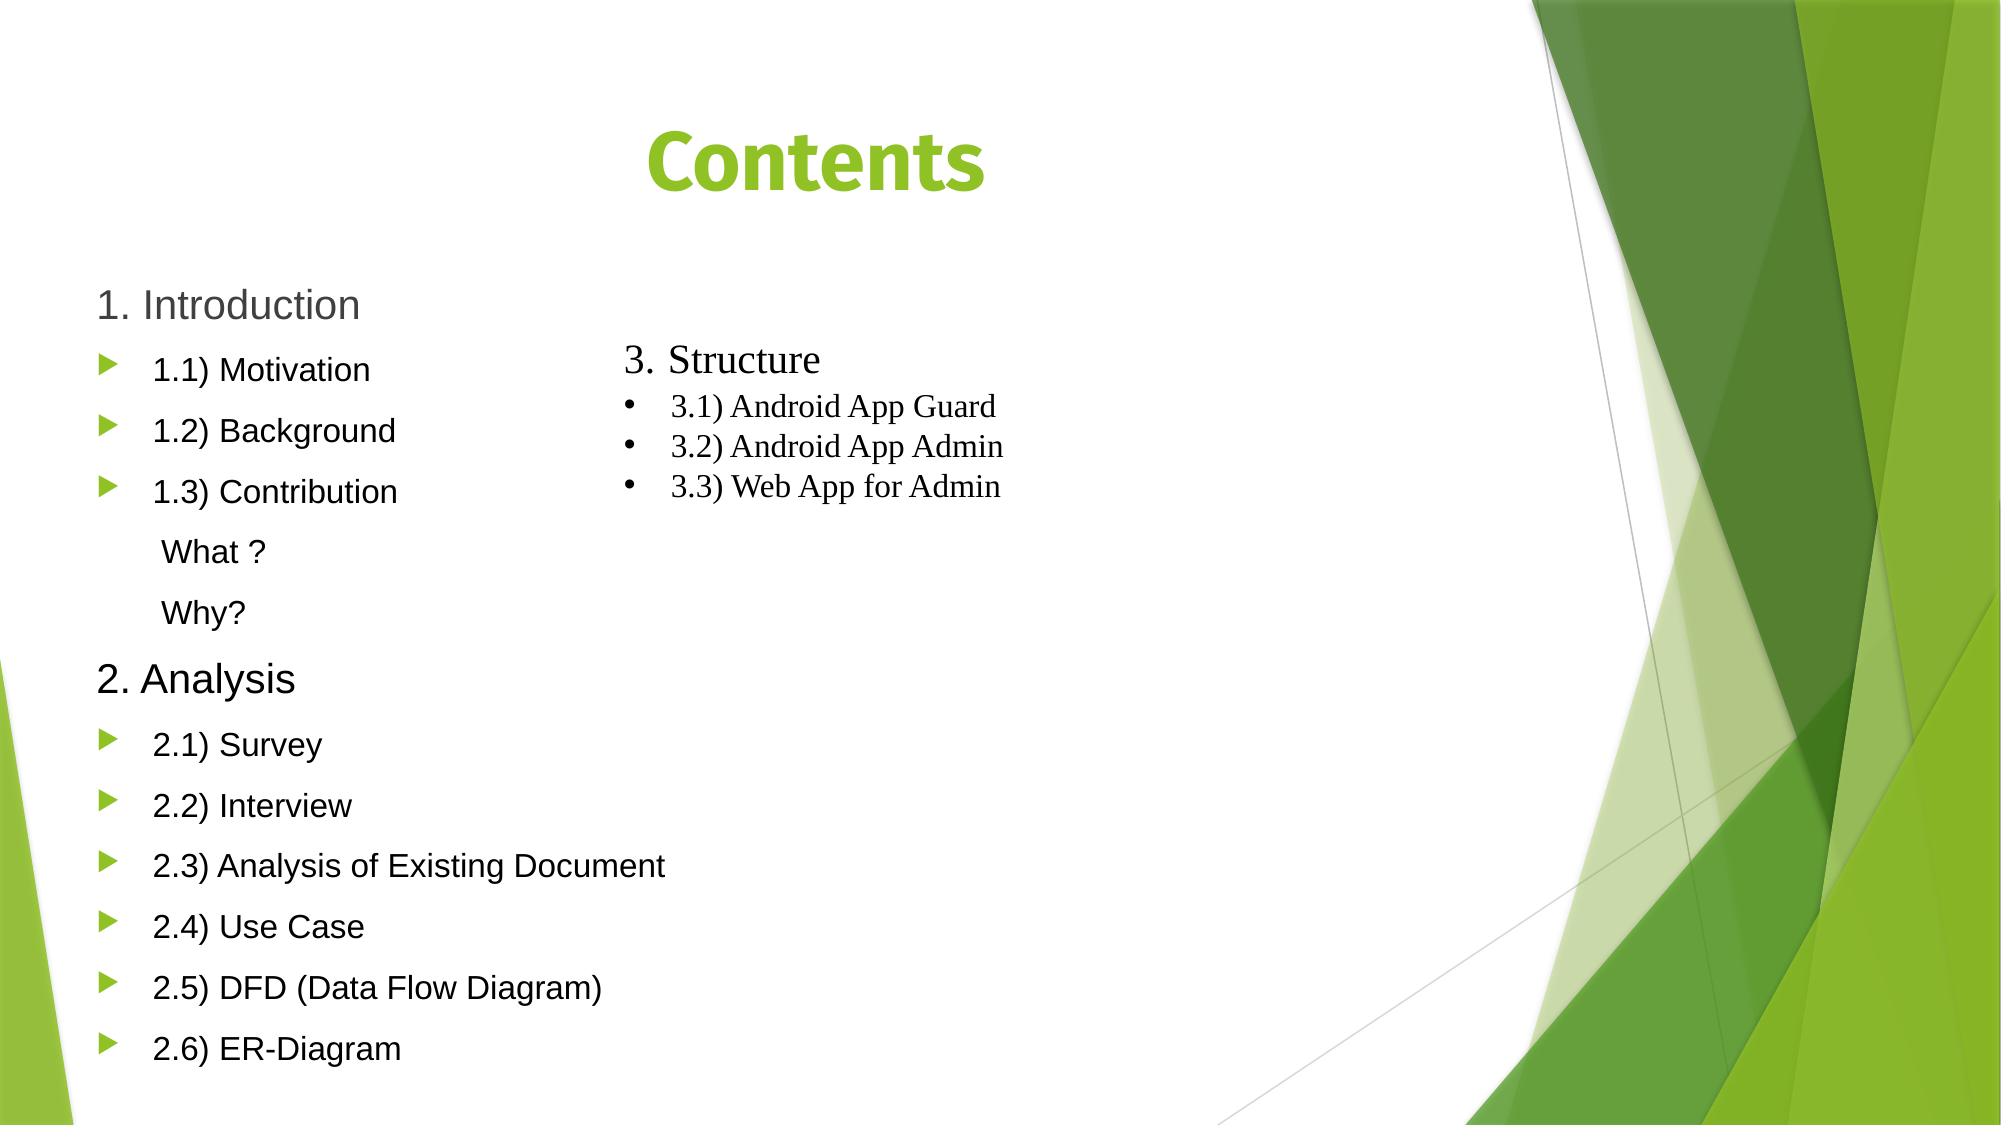

# Contents
1. Introduction
1.1) Motivation
1.2) Background
1.3) Contribution
       What ?
       Why?
2. Analysis
2.1) Survey
2.2) Interview
2.3) Analysis of Existing Document
2.4) Use Case
2.5) DFD (Data Flow Diagram)
2.6) ER-Diagram

3. Structure
3.1) Android App Guard
3.2) Android App Admin
3.3) Web App for Admin